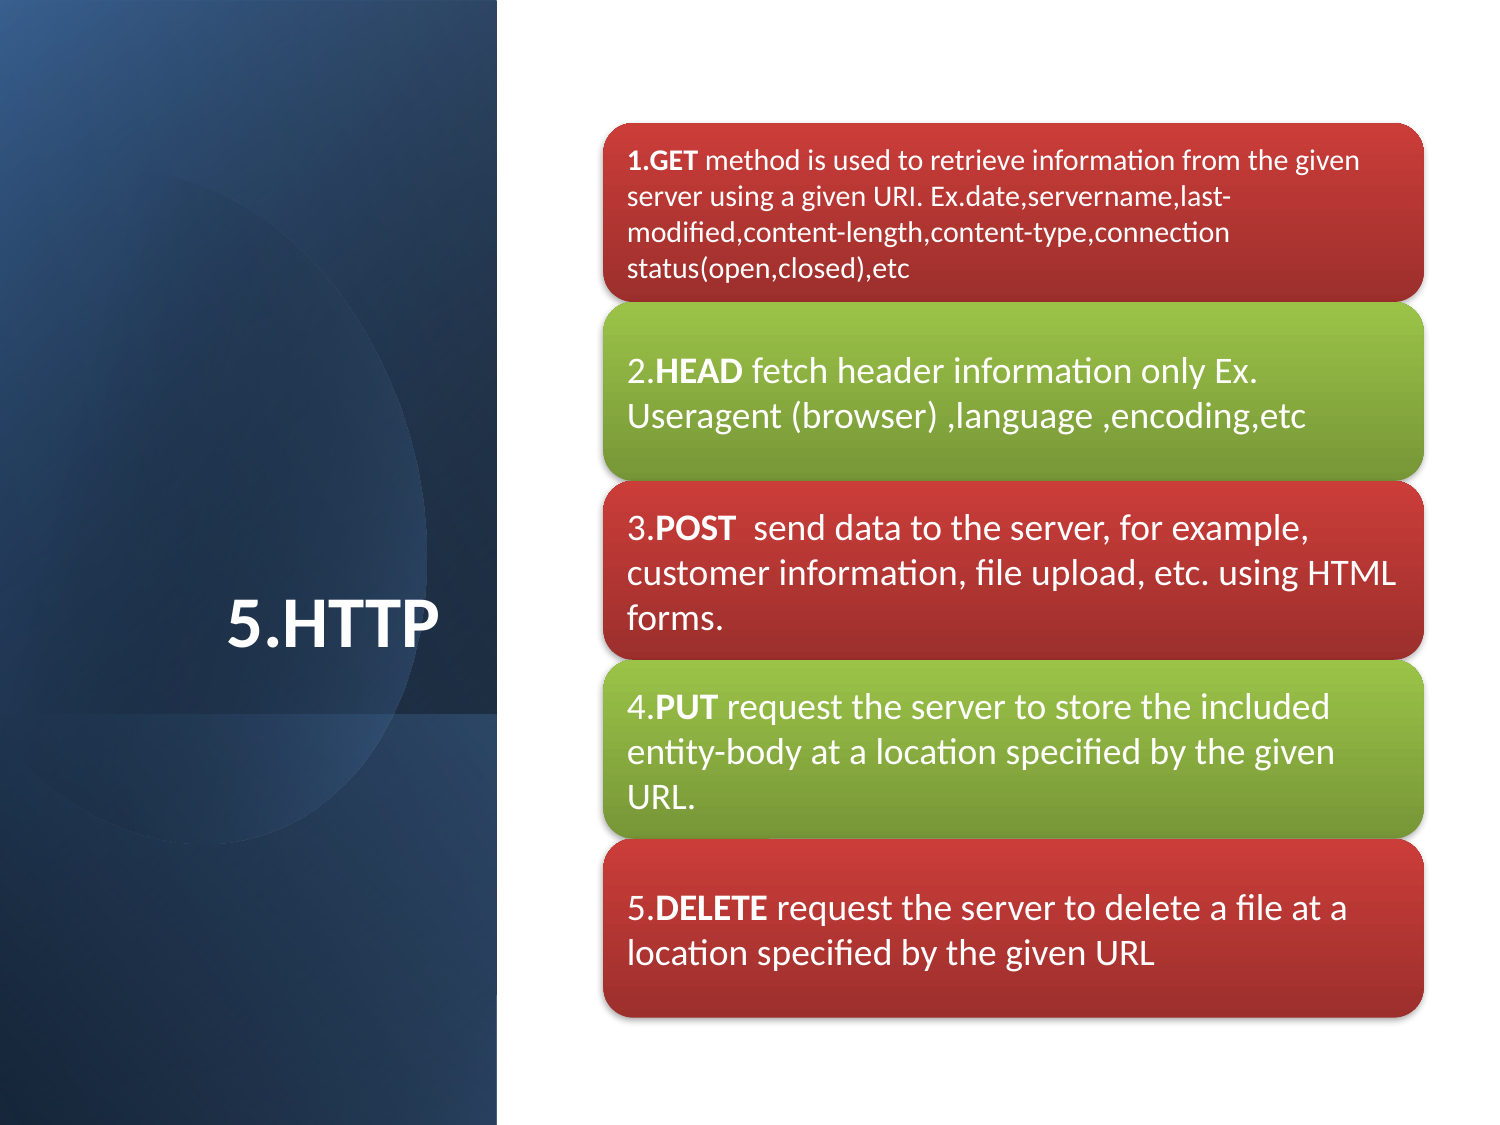

1.GET method is used to retrieve information from the given server using a given URI. Ex.date,servername,last-modified,content-length,content-type,connection status(open,closed),etc
2.HEAD fetch header information only Ex. Useragent (browser) ,language ,encoding,etc
3.POST  send data to the server, for example, customer information, file upload, etc. using HTML forms.
4.PUT request the server to store the included entity-body at a location specified by the given URL.
5.DELETE request the server to delete a file at a location specified by the given URL

# 5.HTTP